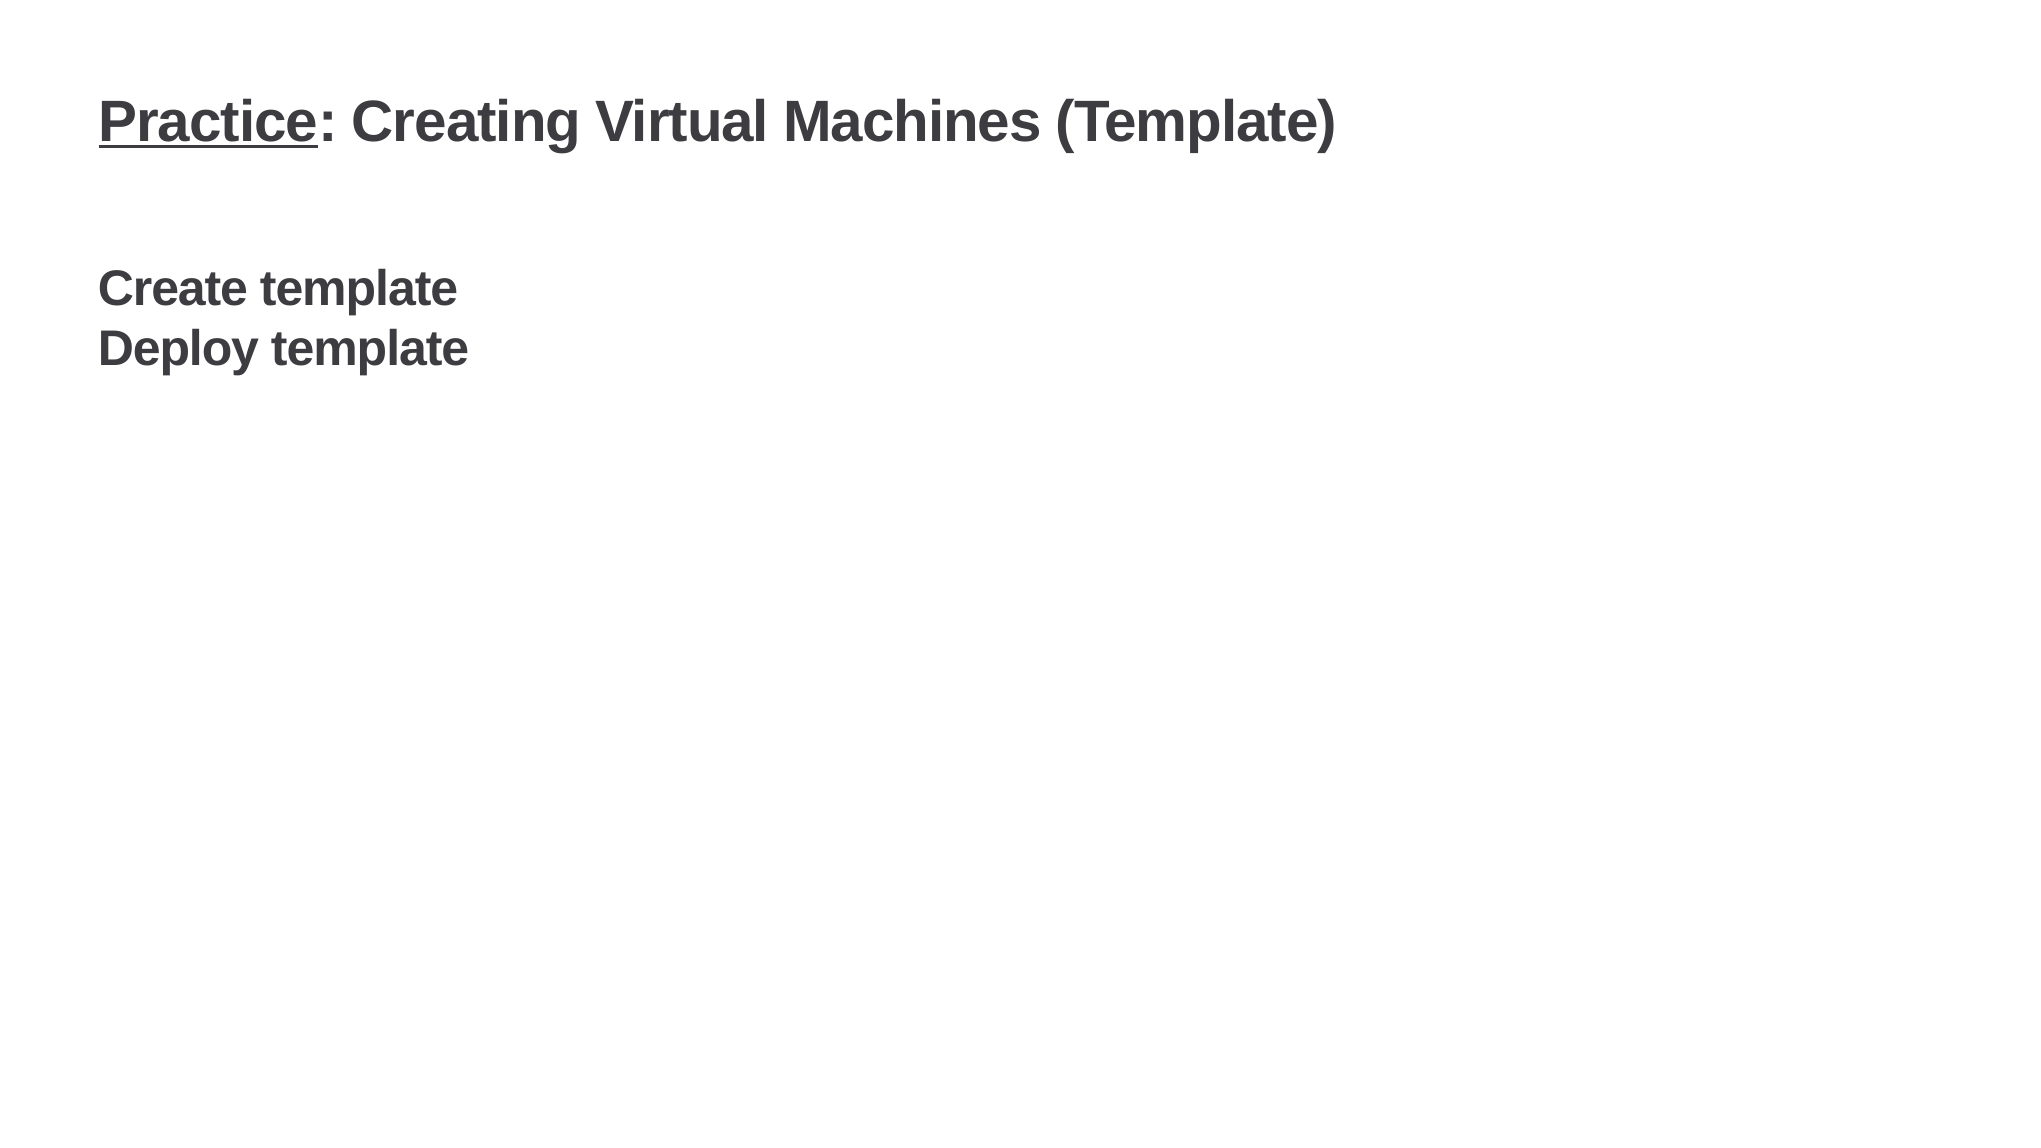

# Practice: Creating Virtual Machines (Template)
Create template
Deploy template